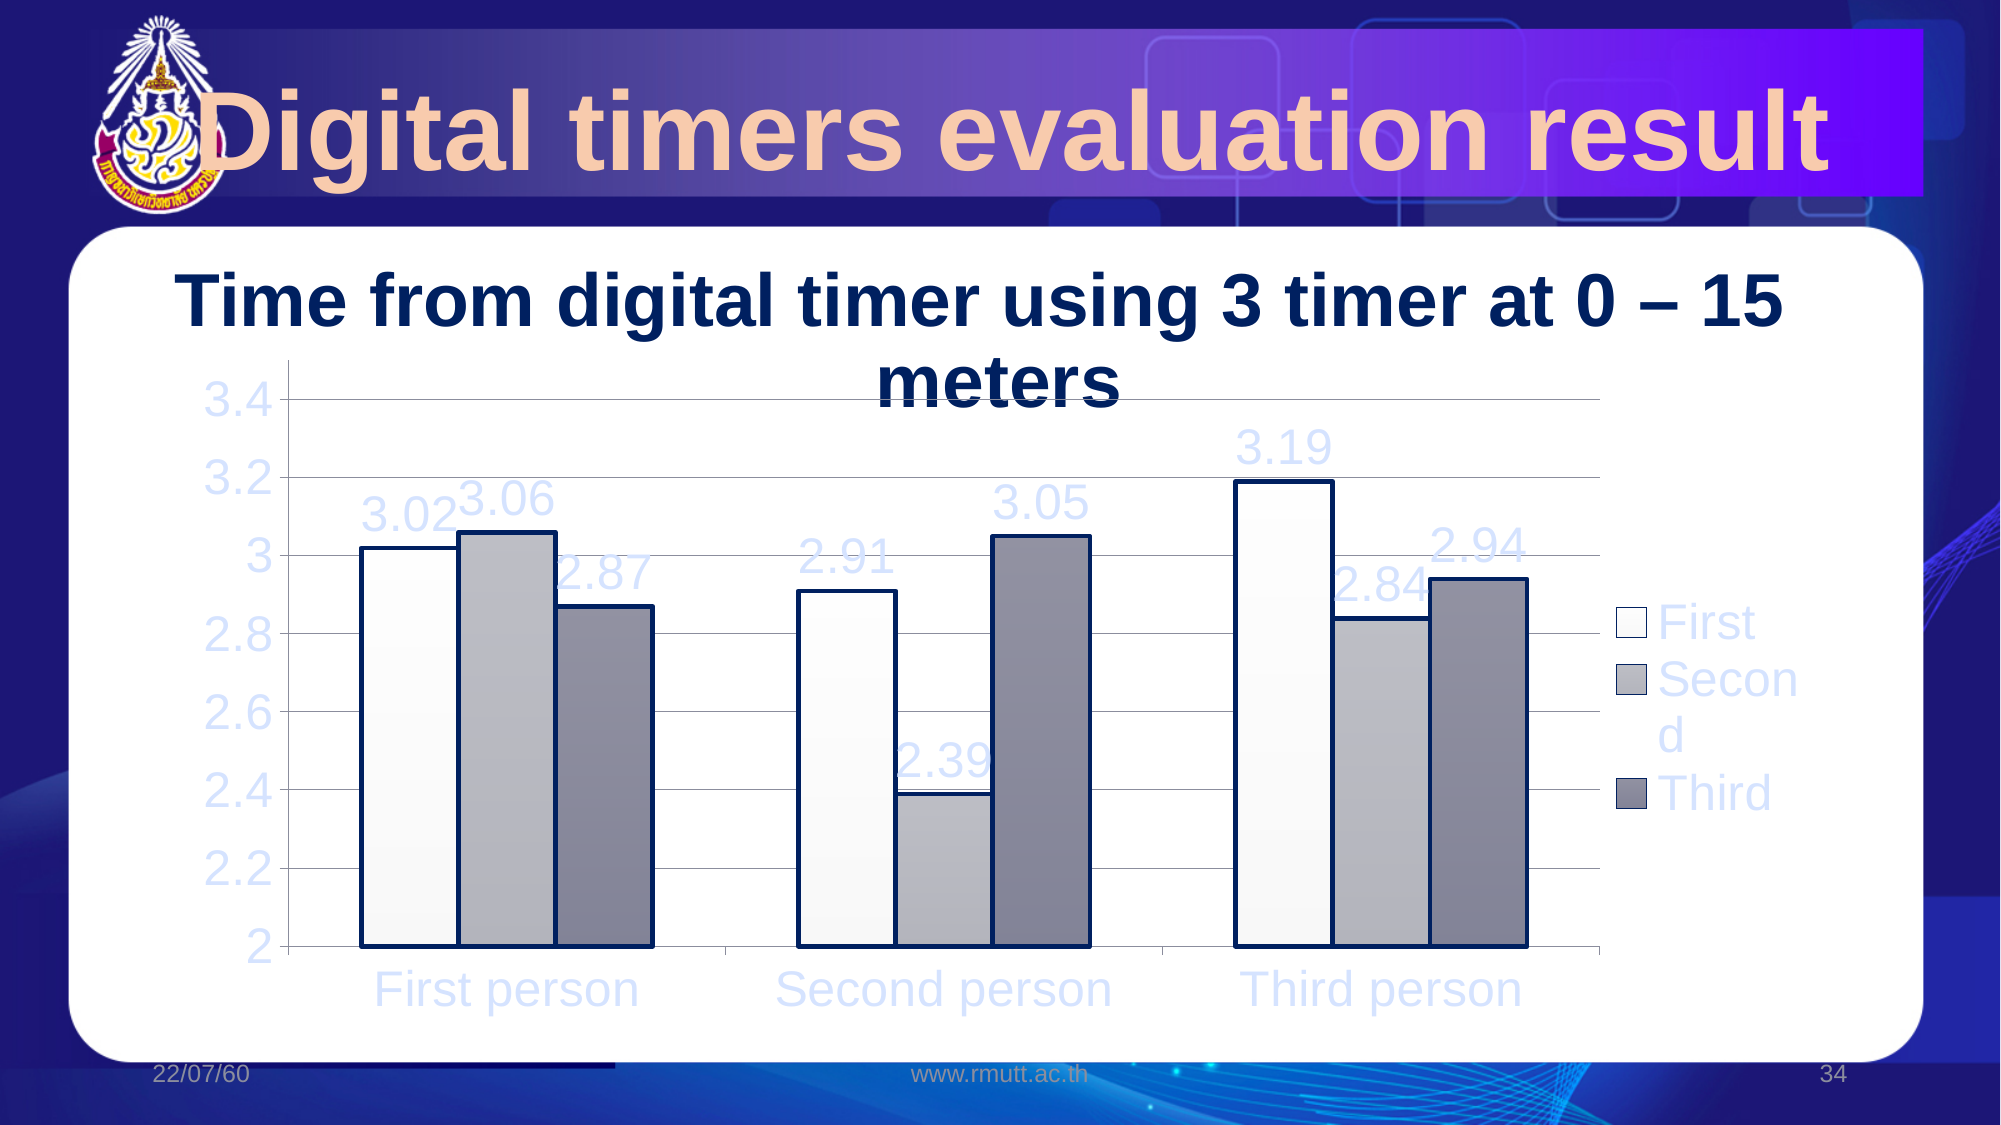

Digital timers evaluation result
Time from digital timer using 3 timer at 0 – 15 meters

### Chart

| Category | First | Second | Third |
|---|---|---|---|
| First person | 3.02 | 3.06 | 2.8699999999999997 |
| Second person | 2.9099999999999997 | 2.3899999999999997 | 3.05 |
| Third person | 3.19 | 2.84 | 2.94 |
22/07/60
www.rmutt.ac.th
34